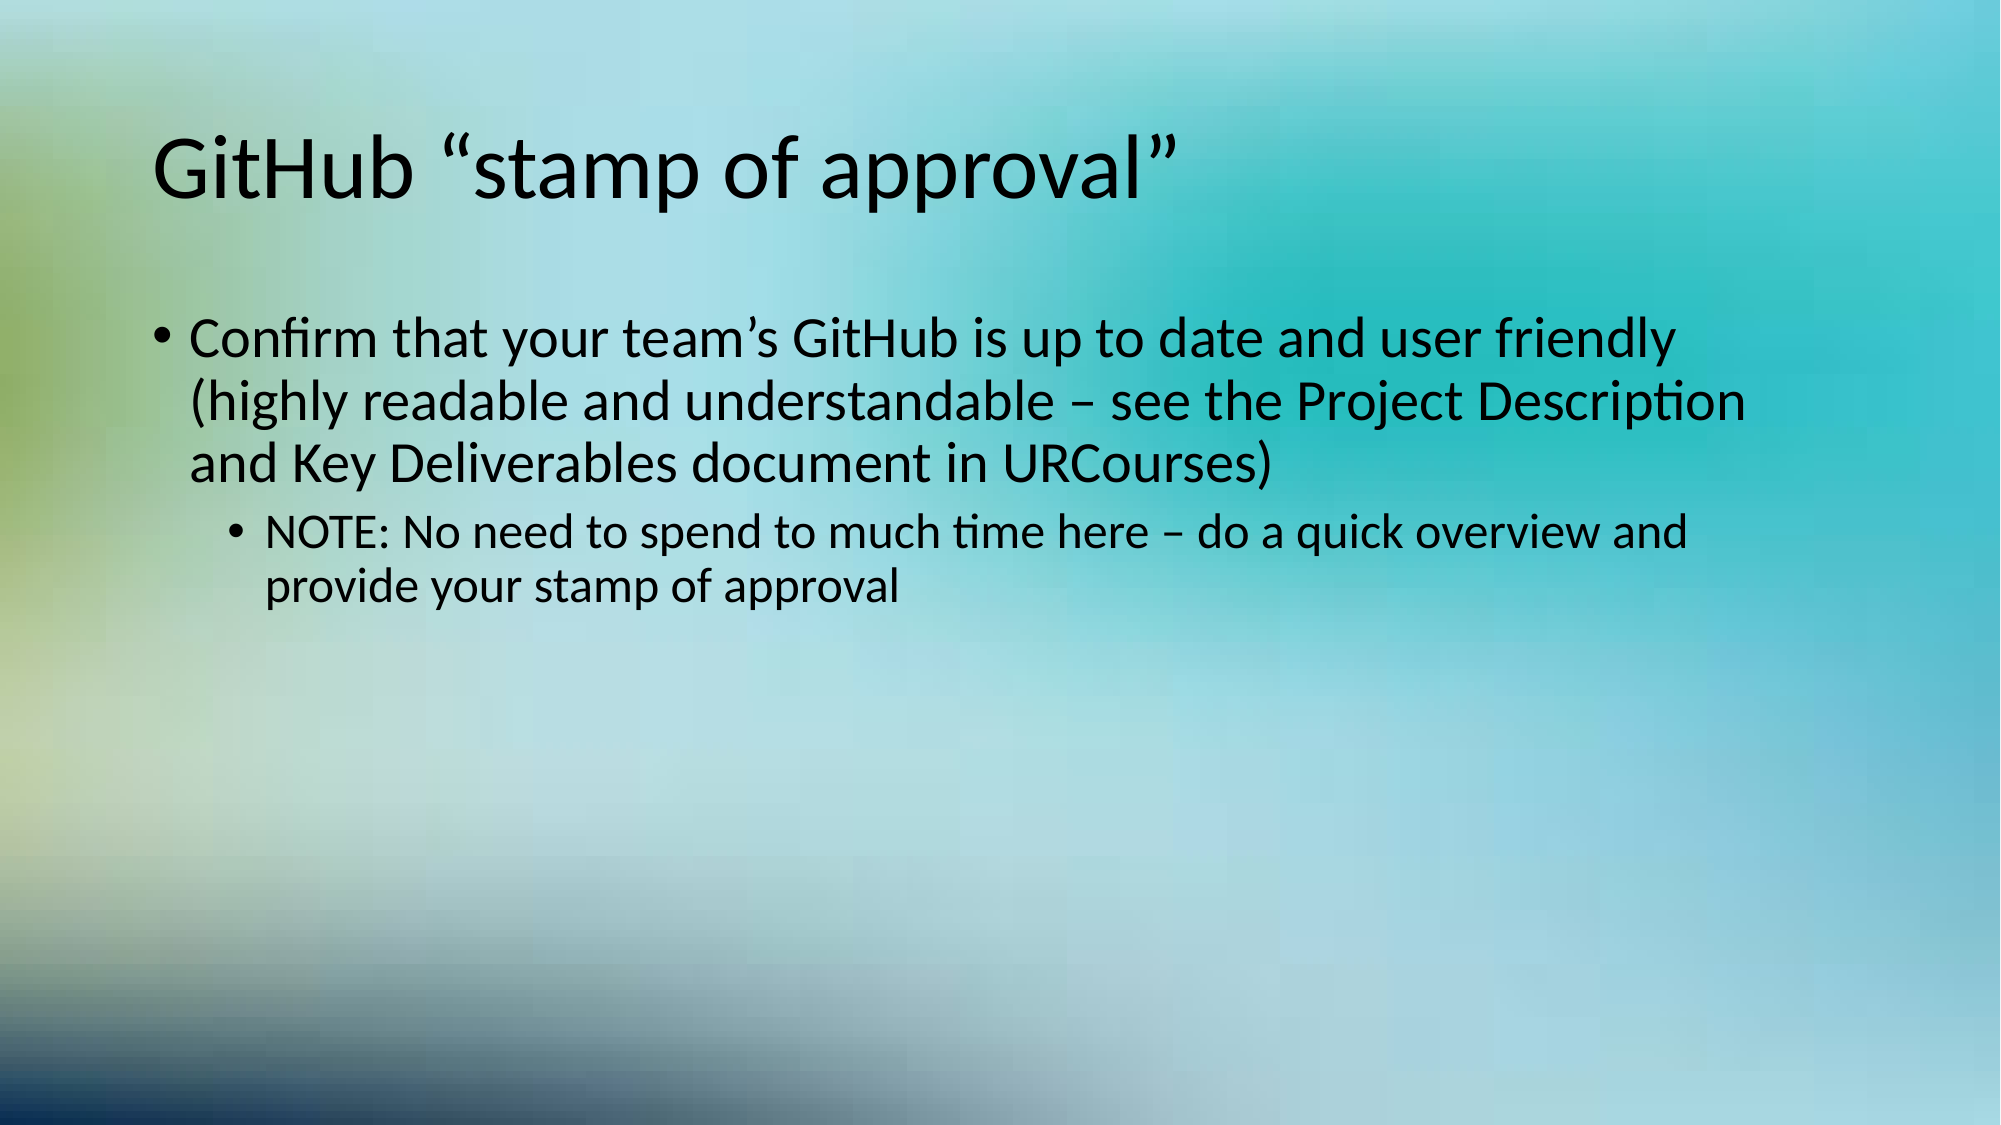

# GitHub “stamp of approval”
Confirm that your team’s GitHub is up to date and user friendly (highly readable and understandable – see the Project Description and Key Deliverables document in URCourses)
NOTE: No need to spend to much time here – do a quick overview and provide your stamp of approval